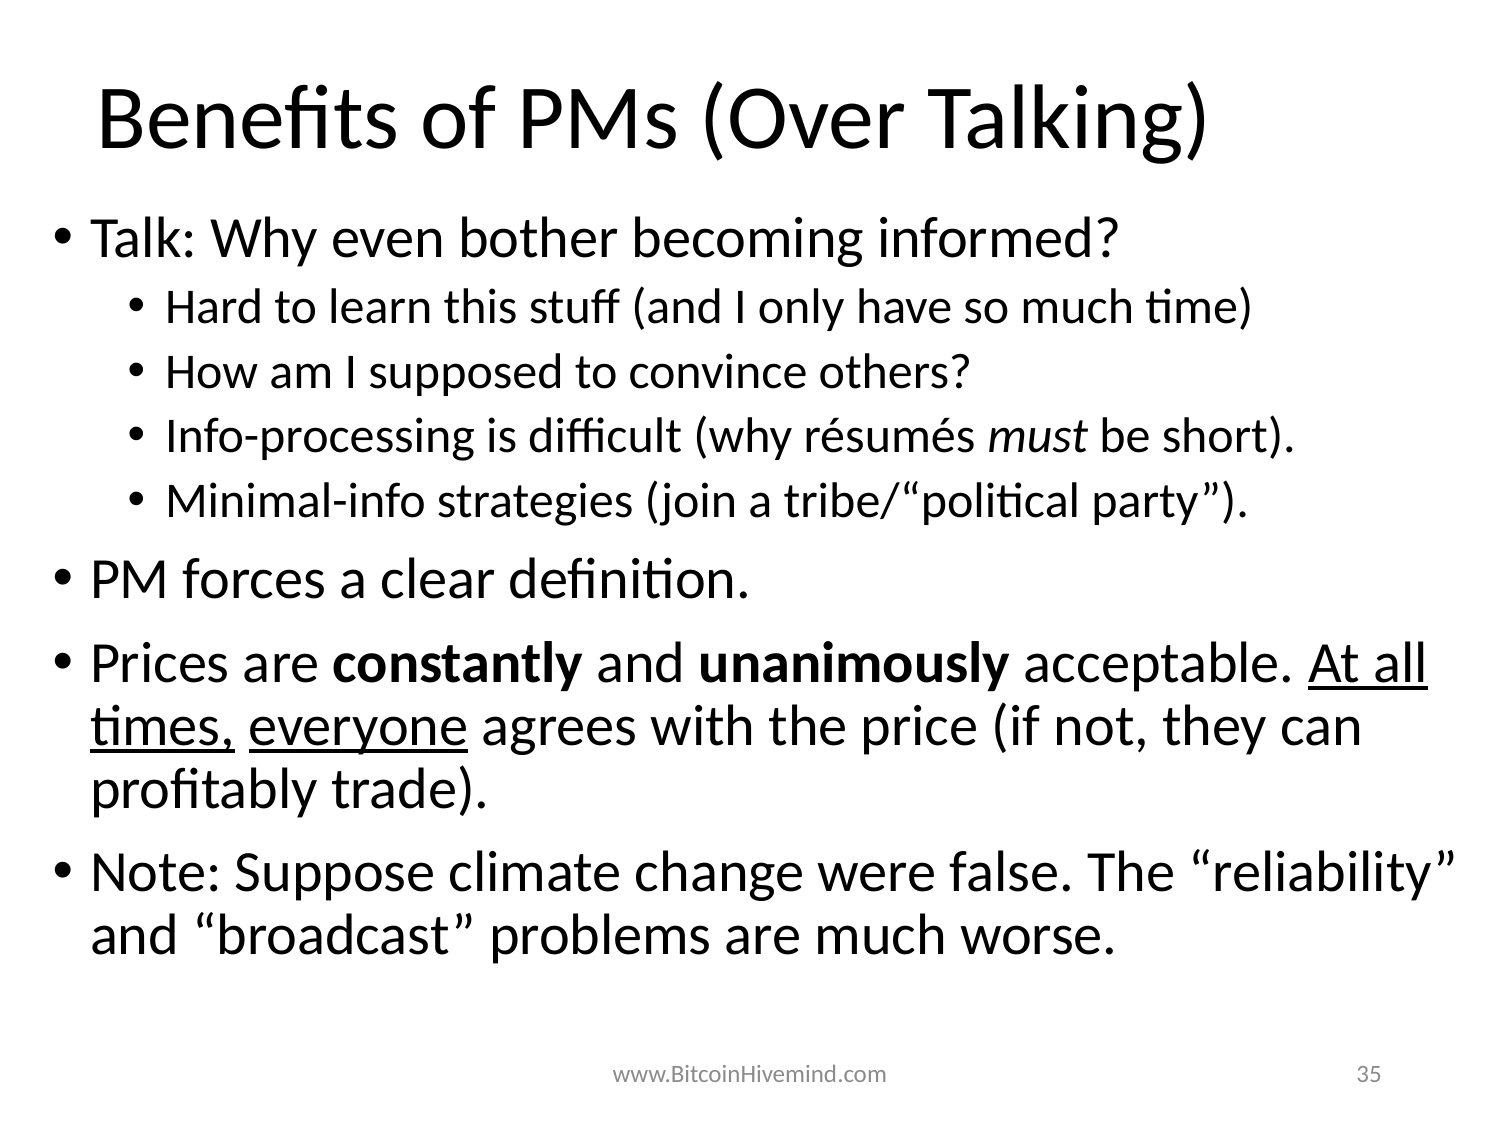

# Benefits of PMs (Over Talking)
Talk: Why even bother becoming informed?
Hard to learn this stuff (and I only have so much time)
How am I supposed to convince others?
Info-processing is difficult (why résumés must be short).
Minimal-info strategies (join a tribe/“political party”).
PM forces a clear definition.
Prices are constantly and unanimously acceptable. At all times, everyone agrees with the price (if not, they can profitably trade).
Note: Suppose climate change were false. The “reliability” and “broadcast” problems are much worse.
www.BitcoinHivemind.com
35